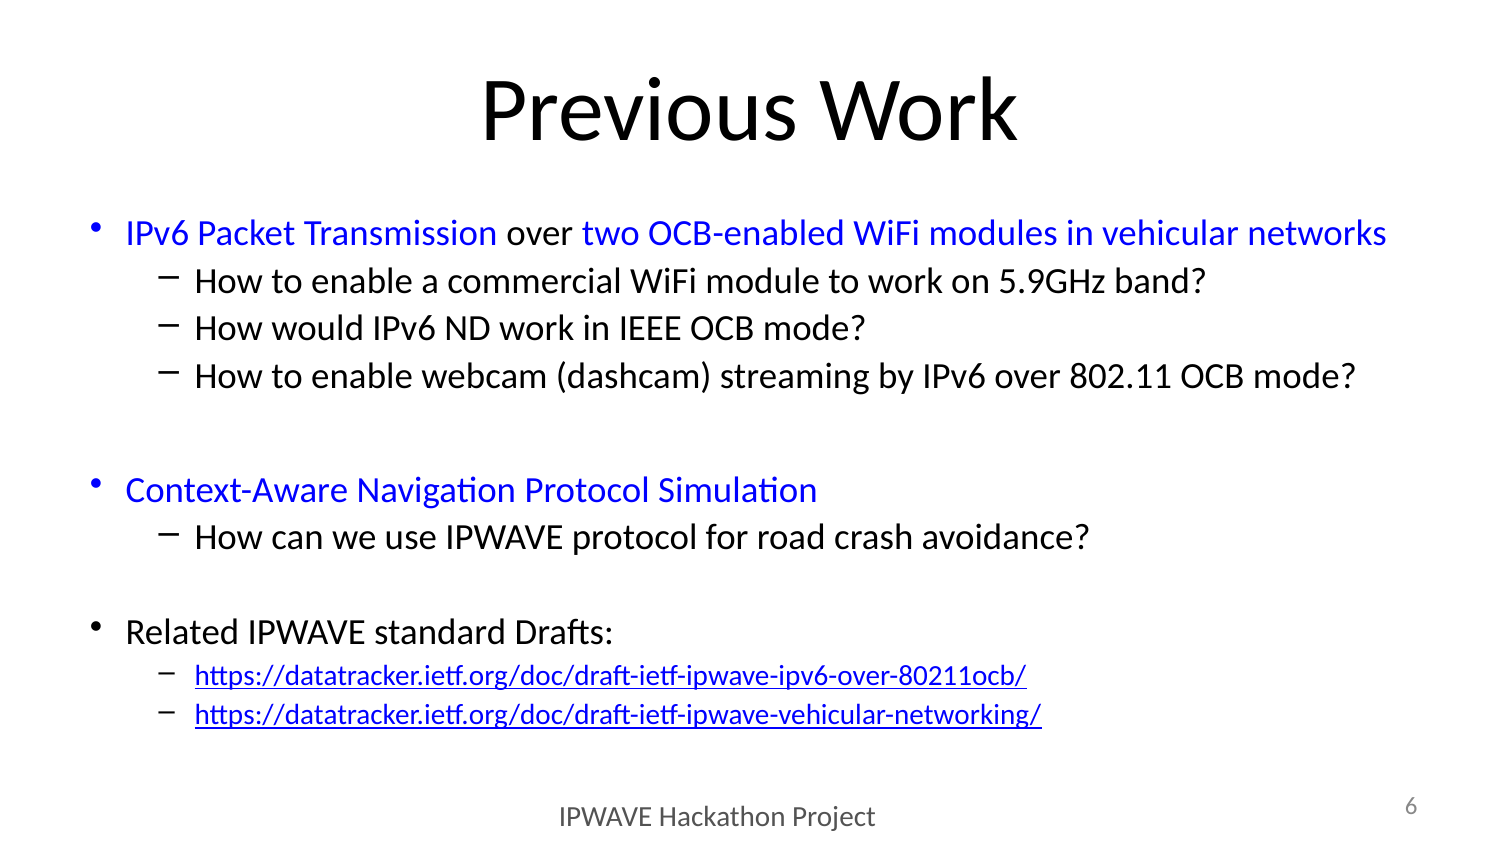

# Previous Work
IPv6 Packet Transmission over two OCB-enabled WiFi modules in vehicular networks
How to enable a commercial WiFi module to work on 5.9GHz band?
How would IPv6 ND work in IEEE OCB mode?
How to enable webcam (dashcam) streaming by IPv6 over 802.11 OCB mode?

Context-Aware Navigation Protocol Simulation
How can we use IPWAVE protocol for road crash avoidance?

Related IPWAVE standard Drafts:
https://datatracker.ietf.org/doc/draft-ietf-ipwave-ipv6-over-80211ocb/
https://datatracker.ietf.org/doc/draft-ietf-ipwave-vehicular-networking/

6